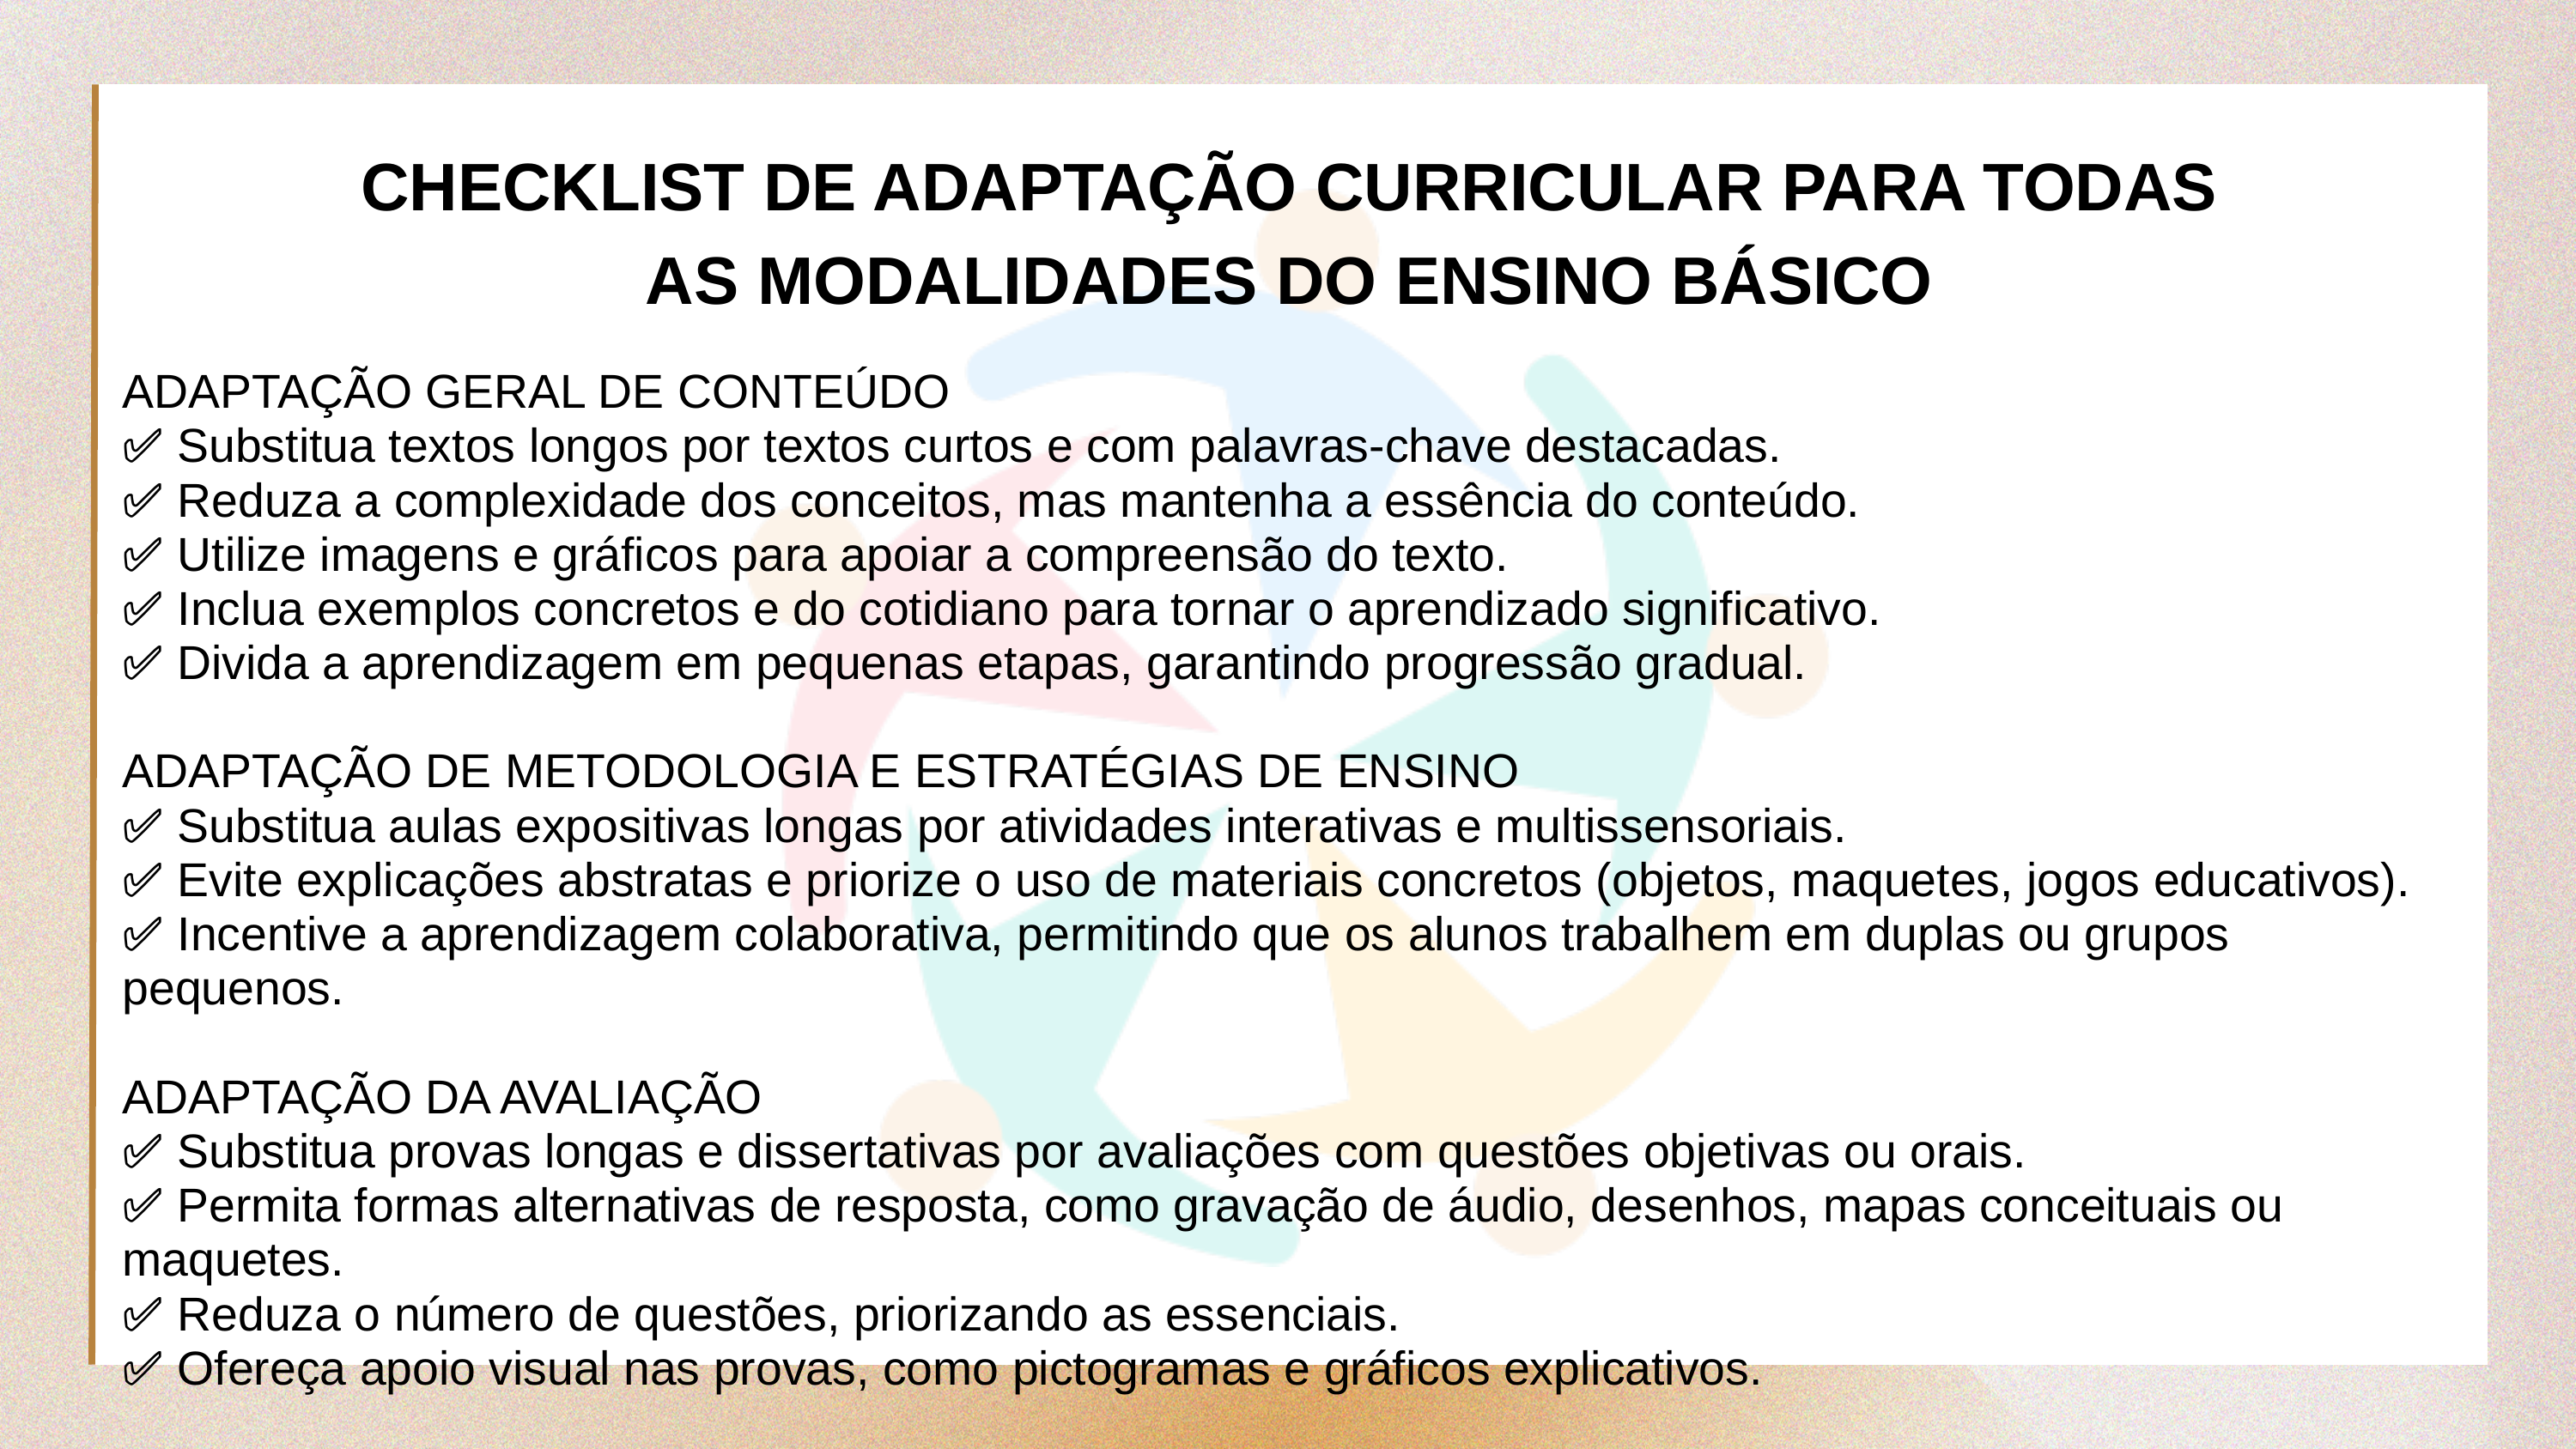

CHECKLIST DE ADAPTAÇÃO CURRICULAR PARA TODAS AS MODALIDADES DO ENSINO BÁSICO

ADAPTAÇÃO GERAL DE CONTEÚDO
✅ Substitua textos longos por textos curtos e com palavras-chave destacadas.
✅ Reduza a complexidade dos conceitos, mas mantenha a essência do conteúdo.
✅ Utilize imagens e gráficos para apoiar a compreensão do texto.
✅ Inclua exemplos concretos e do cotidiano para tornar o aprendizado significativo.
✅ Divida a aprendizagem em pequenas etapas, garantindo progressão gradual.

ADAPTAÇÃO DE METODOLOGIA E ESTRATÉGIAS DE ENSINO
✅ Substitua aulas expositivas longas por atividades interativas e multissensoriais.
✅ Evite explicações abstratas e priorize o uso de materiais concretos (objetos, maquetes, jogos educativos).
✅ Incentive a aprendizagem colaborativa, permitindo que os alunos trabalhem em duplas ou grupos pequenos.

ADAPTAÇÃO DA AVALIAÇÃO
✅ Substitua provas longas e dissertativas por avaliações com questões objetivas ou orais.
✅ Permita formas alternativas de resposta, como gravação de áudio, desenhos, mapas conceituais ou maquetes.
✅ Reduza o número de questões, priorizando as essenciais.
✅ Ofereça apoio visual nas provas, como pictogramas e gráficos explicativos.